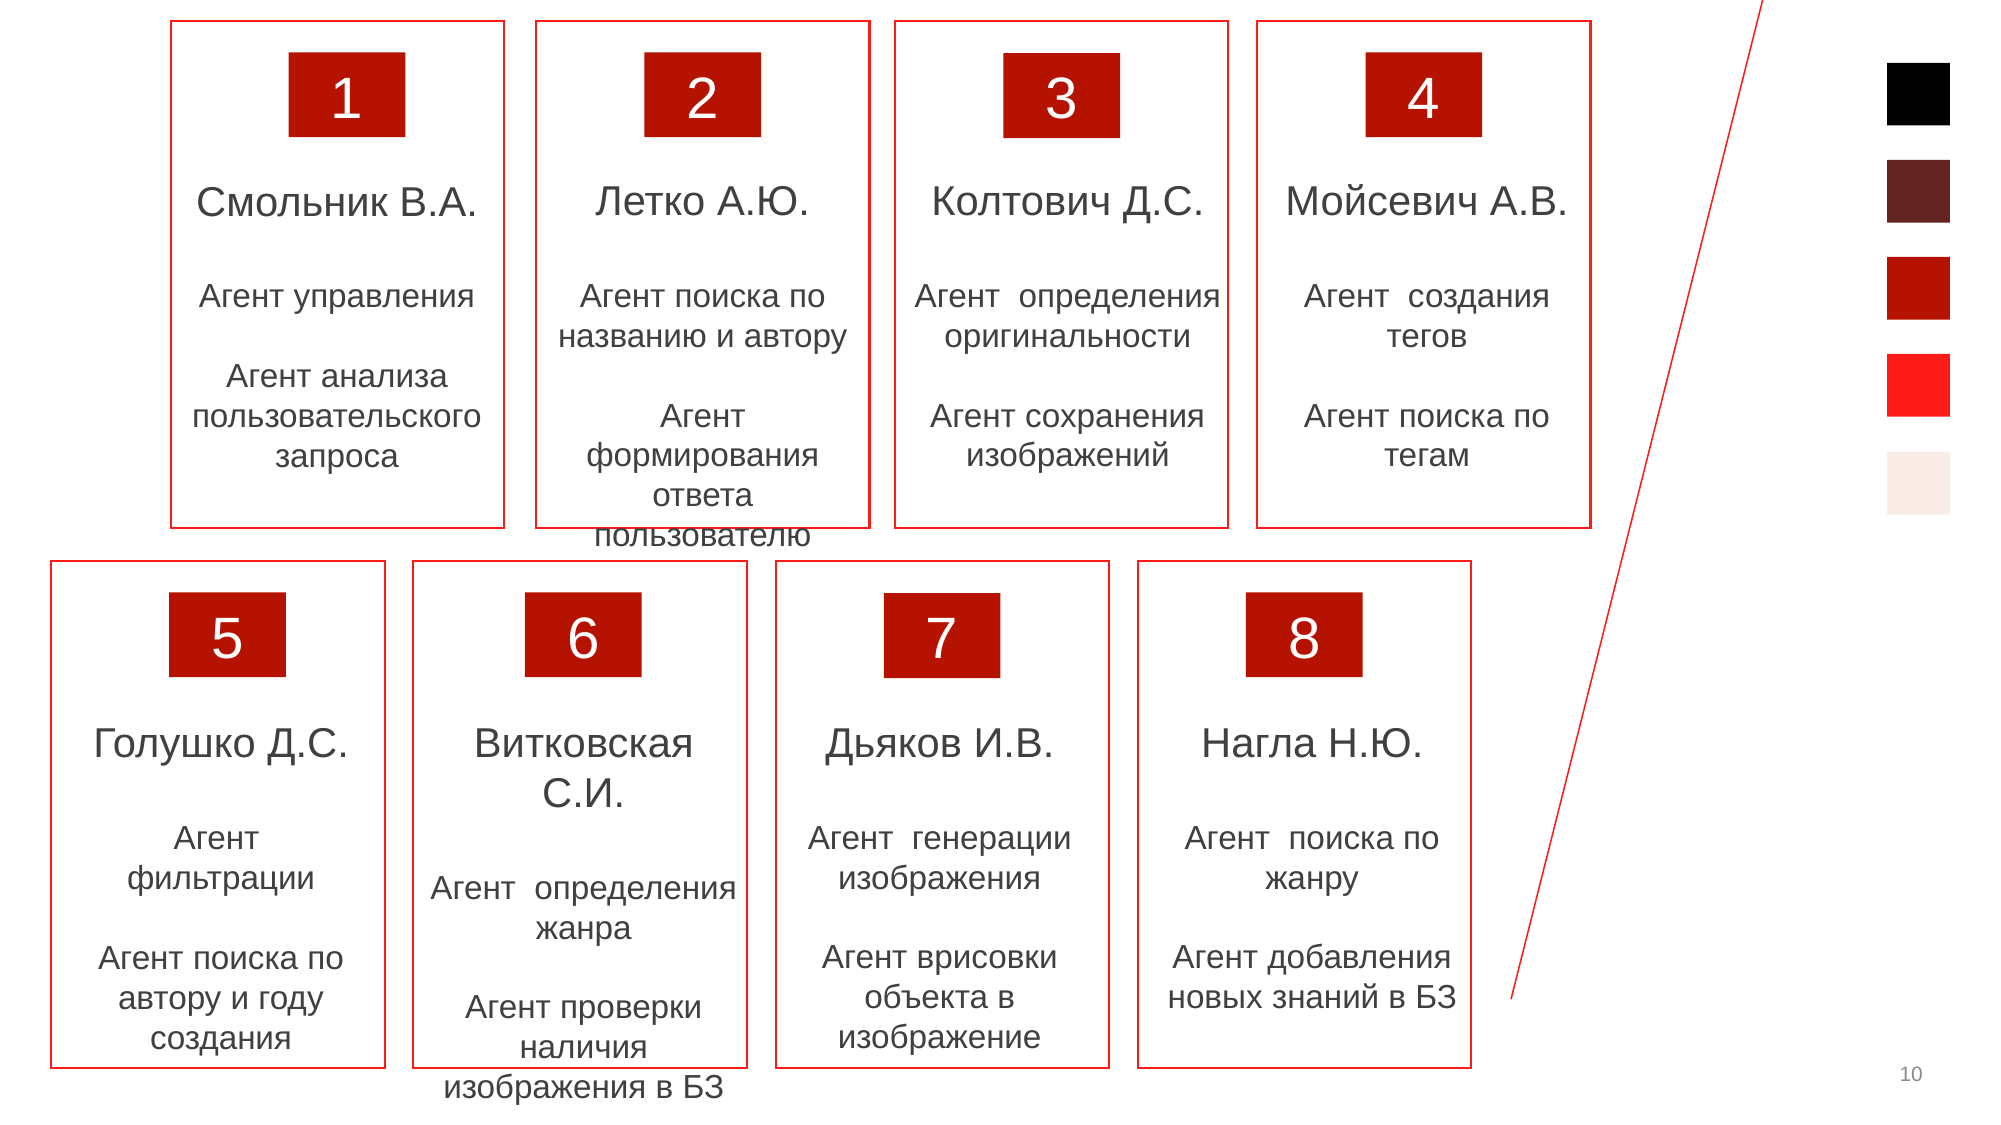

1
2
4
3
Летко А.Ю.

Агент поиска по названию и автору

Агент формирования ответа пользователю
Колтович Д.С.

Агент  определения оригинальности

Агент сохранения изображений
Мойсевич А.В.

Агент  создания тегов

Агент поиска по тегам
Смольник В.А.

Агент управления

Агент анализа пользовательского запроса

5
6
8
7
Дьяков И.В.

Агент  генерации изображения

Агент врисовки объекта в изображение
Нагла Н.Ю.

Агент  поиска по жанру

Агент добавления новых знаний в БЗ
Витковская С.И.

Агент  определения жанра

Агент проверки наличия изображения в БЗ
Голушко Д.С.

Агент
фильтрации

Агент поиска по автору и году создания
10